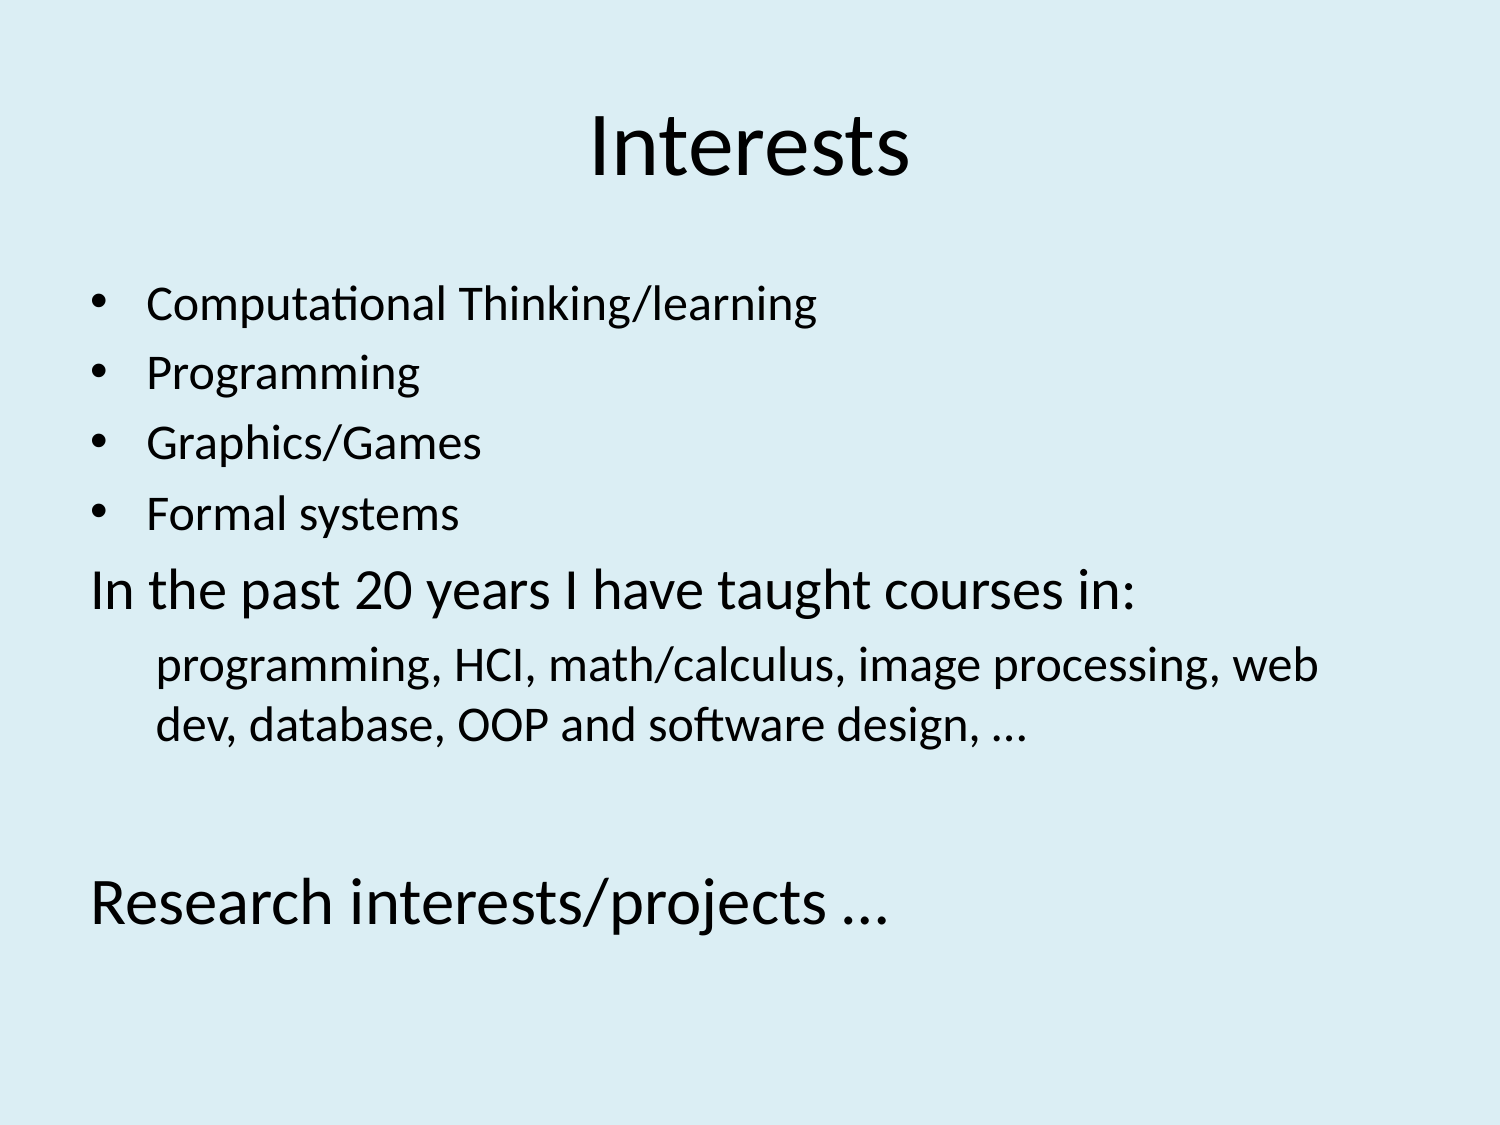

# Interests
Computational Thinking/learning
Programming
Graphics/Games
Formal systems
In the past 20 years I have taught courses in:
programming, HCI, math/calculus, image processing, web dev, database, OOP and software design, …

Research interests/projects …